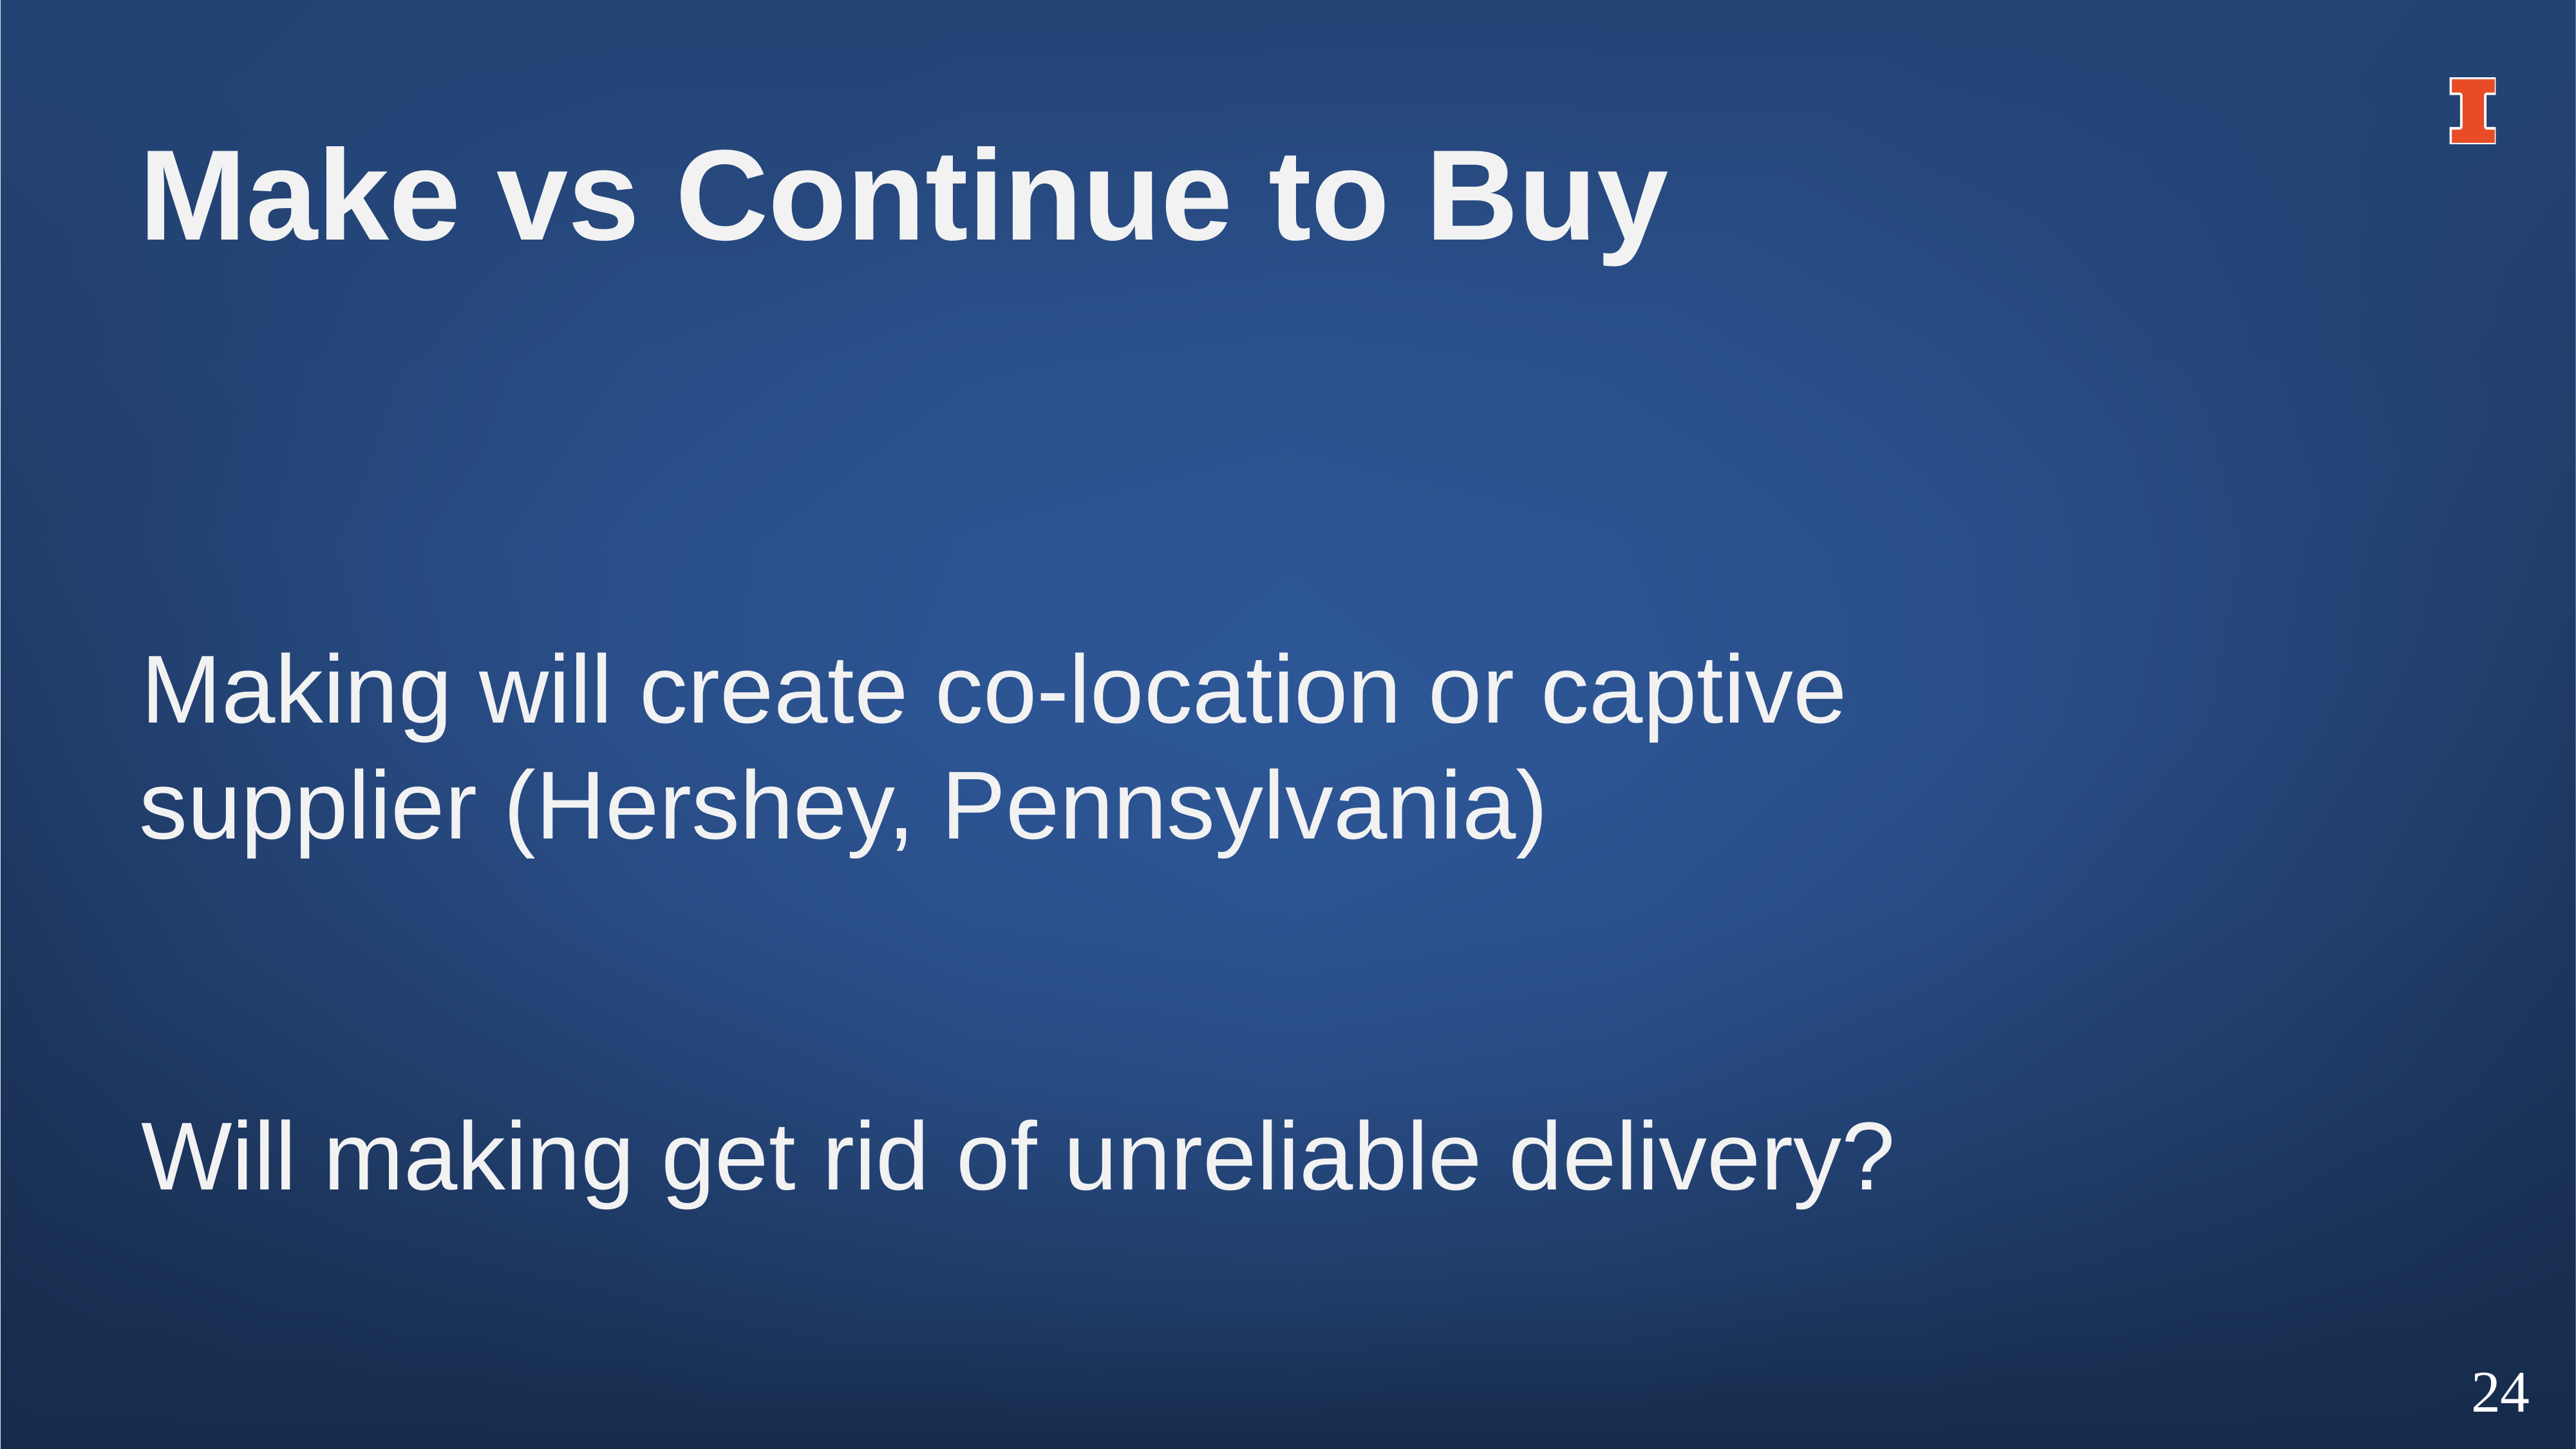

# Make vs Continue to Buy
Making will create co-location or captive supplier (Hershey, Pennsylvania)

Will making get rid of unreliable delivery?